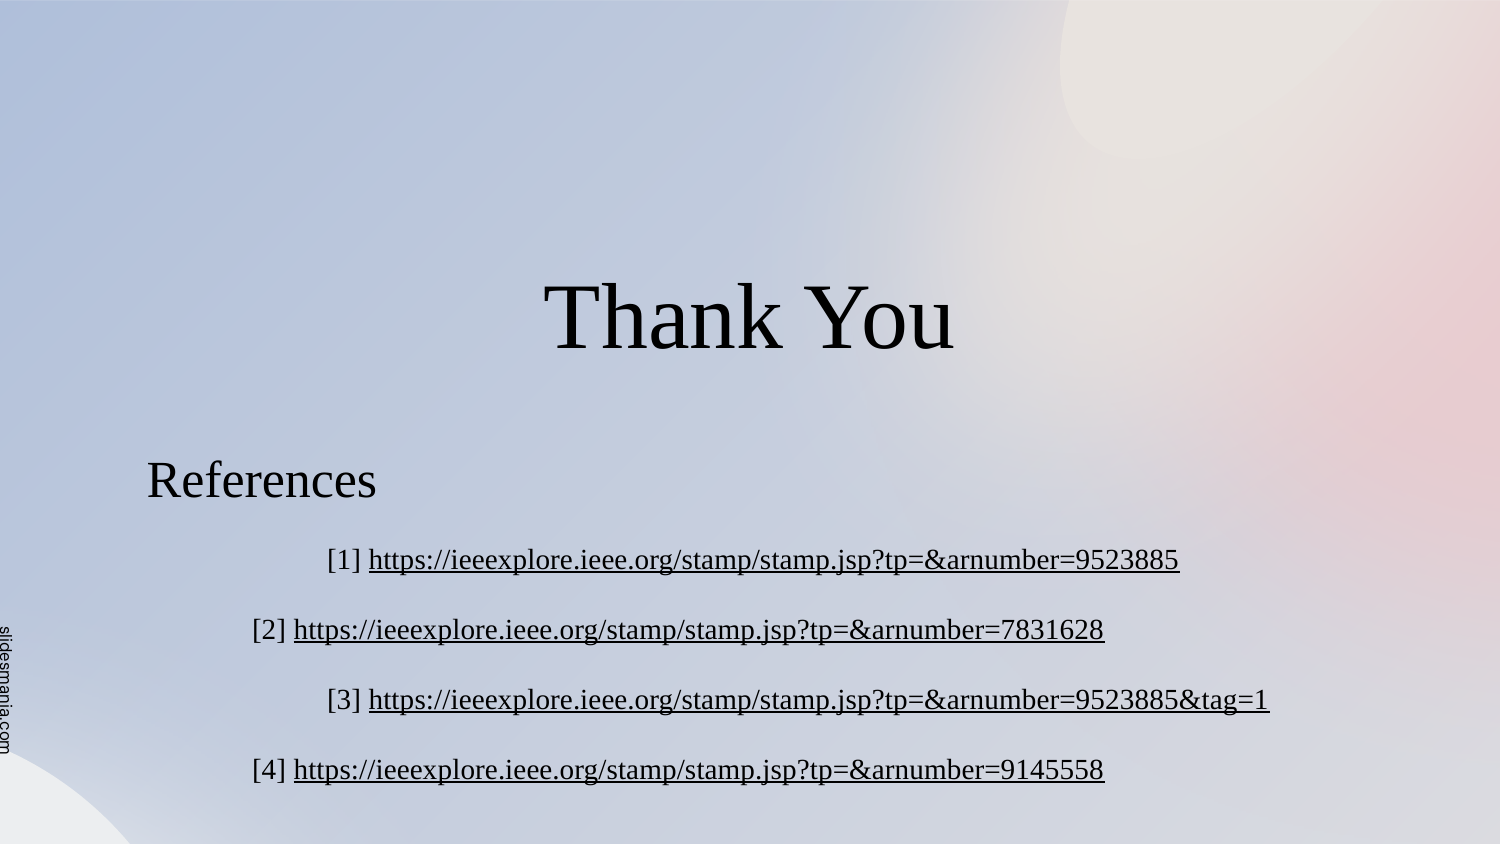

# Thank You
References

	[1] https://ieeexplore.ieee.org/stamp/stamp.jsp?tp=&arnumber=9523885

[2] https://ieeexplore.ieee.org/stamp/stamp.jsp?tp=&arnumber=7831628
	[3] https://ieeexplore.ieee.org/stamp/stamp.jsp?tp=&arnumber=9523885&tag=1

[4] https://ieeexplore.ieee.org/stamp/stamp.jsp?tp=&arnumber=9145558